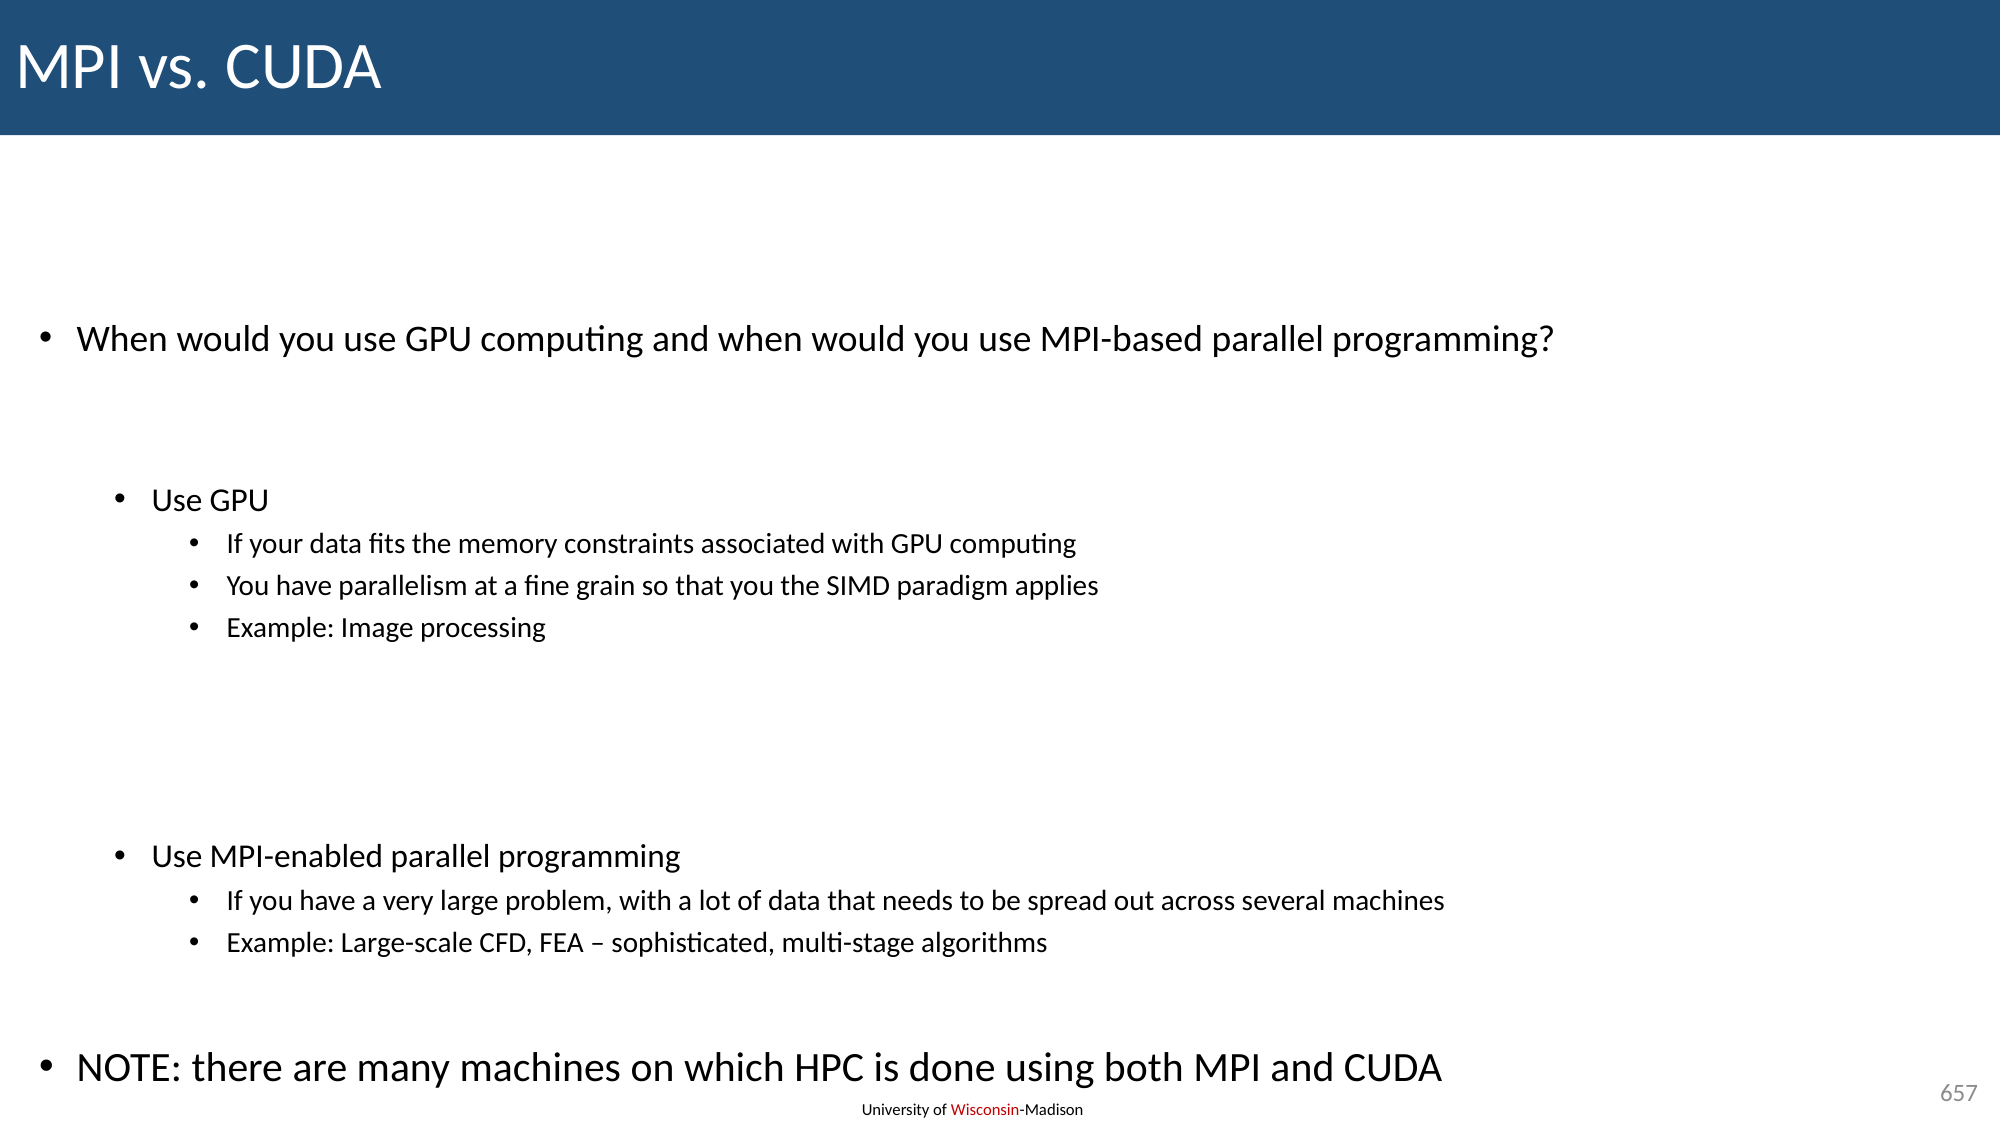

# MPI vs. CUDA

When would you use GPU computing and when would you use MPI-based parallel programming?

Use GPU
If your data fits the memory constraints associated with GPU computing
You have parallelism at a fine grain so that you the SIMD paradigm applies
Example: Image processing

Use MPI-enabled parallel programming
If you have a very large problem, with a lot of data that needs to be spread out across several machines
Example: Large-scale CFD, FEA – sophisticated, multi-stage algorithms

NOTE: there are many machines on which HPC is done using both MPI and CUDA

657